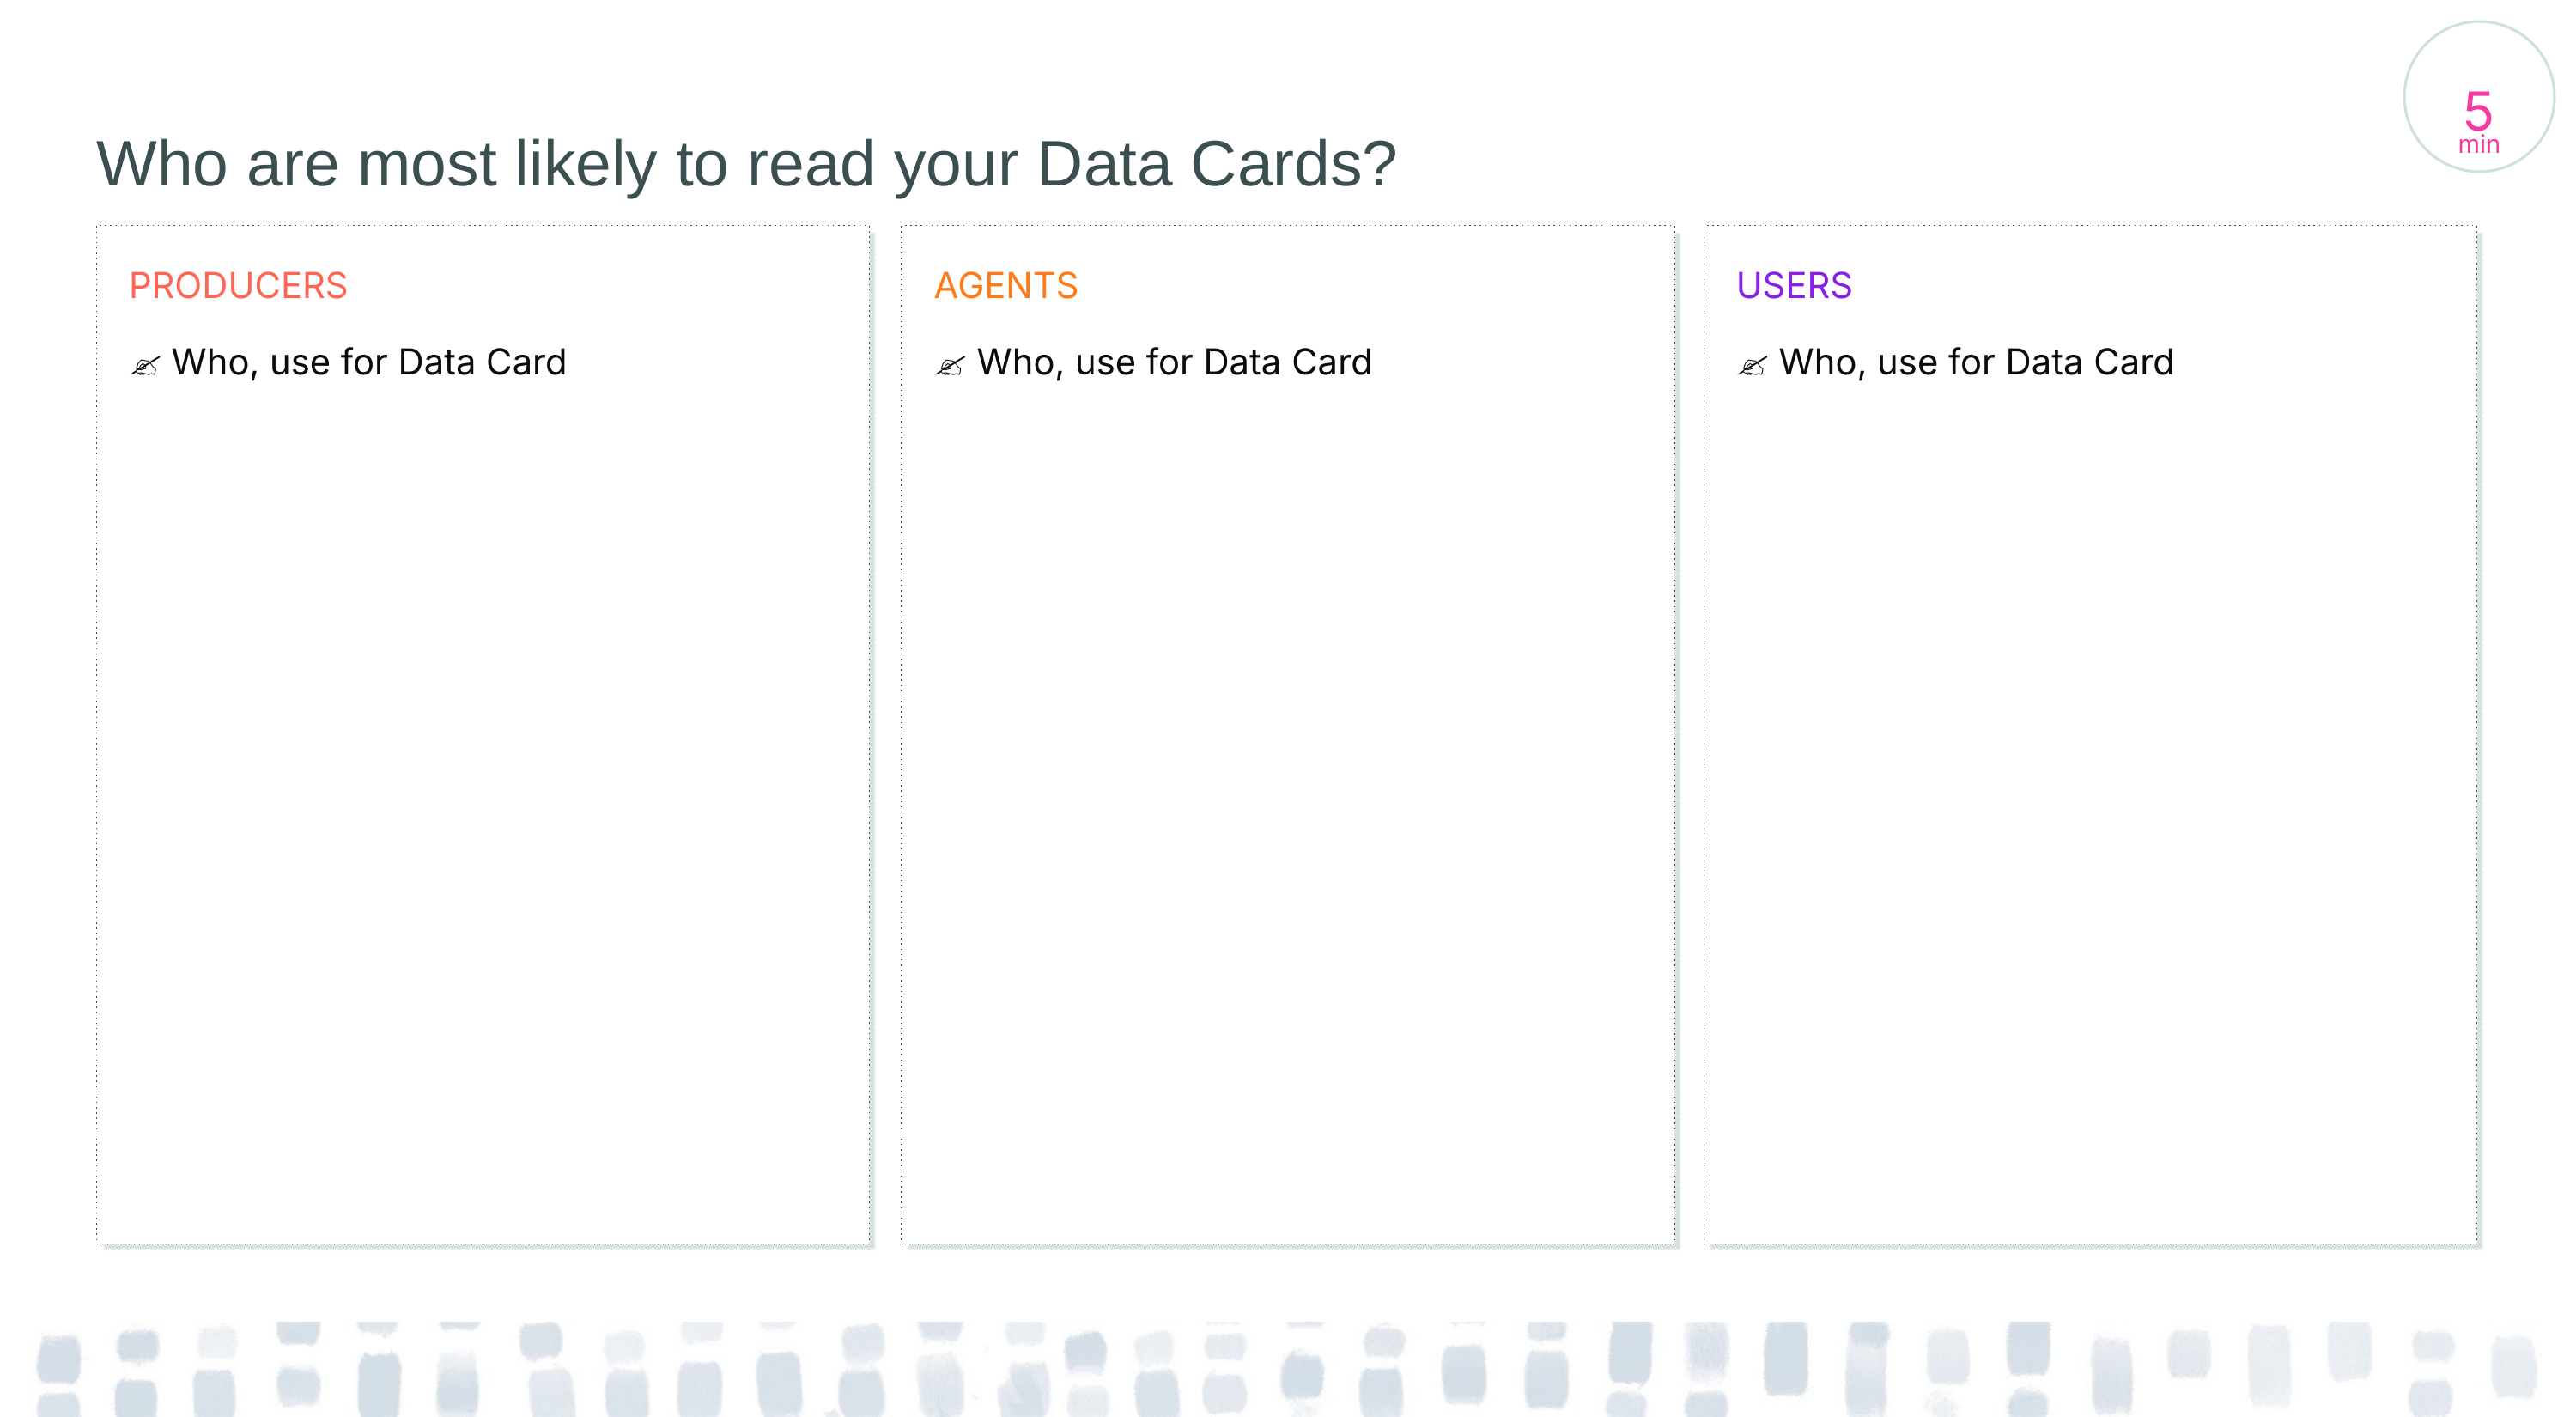

5
min
# Who are most likely to read your Data Cards?
PRODUCERS
✍️ Who, use for Data Card

AGENTS
✍️ Who, use for Data Card

USERS
✍️ Who, use for Data Card